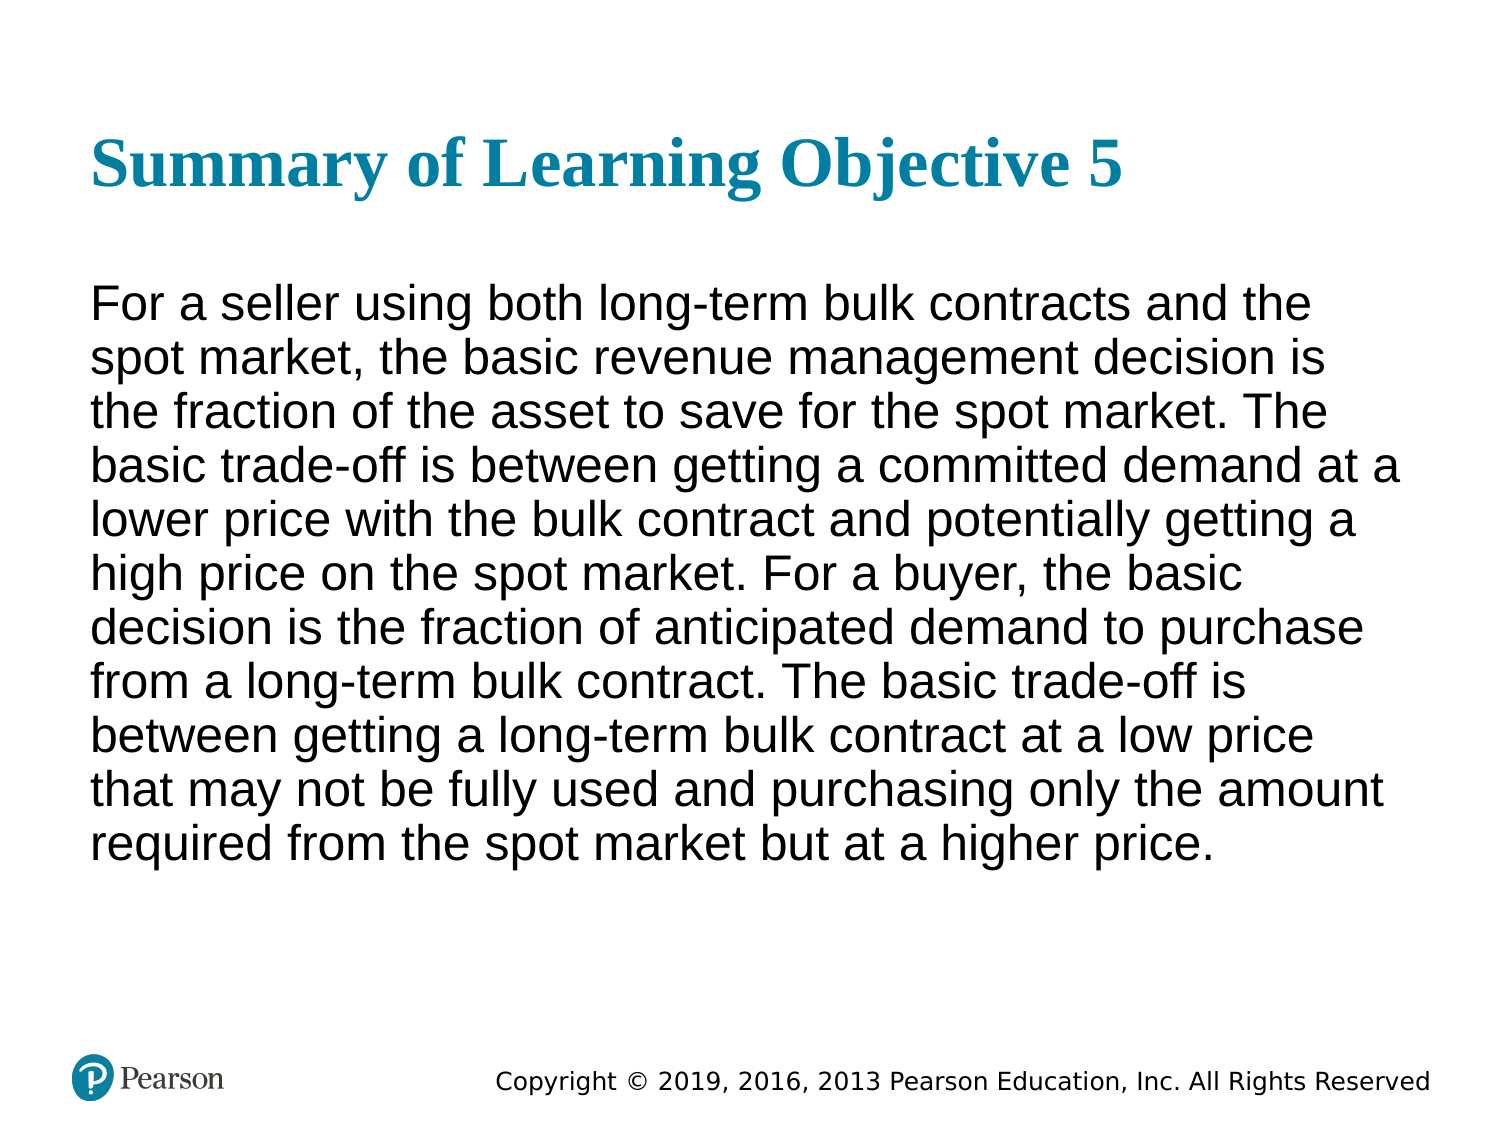

# Summary of Learning Objective 5
For a seller using both long-term bulk contracts and the spot market, the basic revenue management decision is the fraction of the asset to save for the spot market. The basic trade-off is between getting a committed demand at a lower price with the bulk contract and potentially getting a high price on the spot market. For a buyer, the basic decision is the fraction of anticipated demand to purchase from a long-term bulk contract. The basic trade-off is between getting a long-term bulk contract at a low price that may not be fully used and purchasing only the amount required from the spot market but at a higher price.